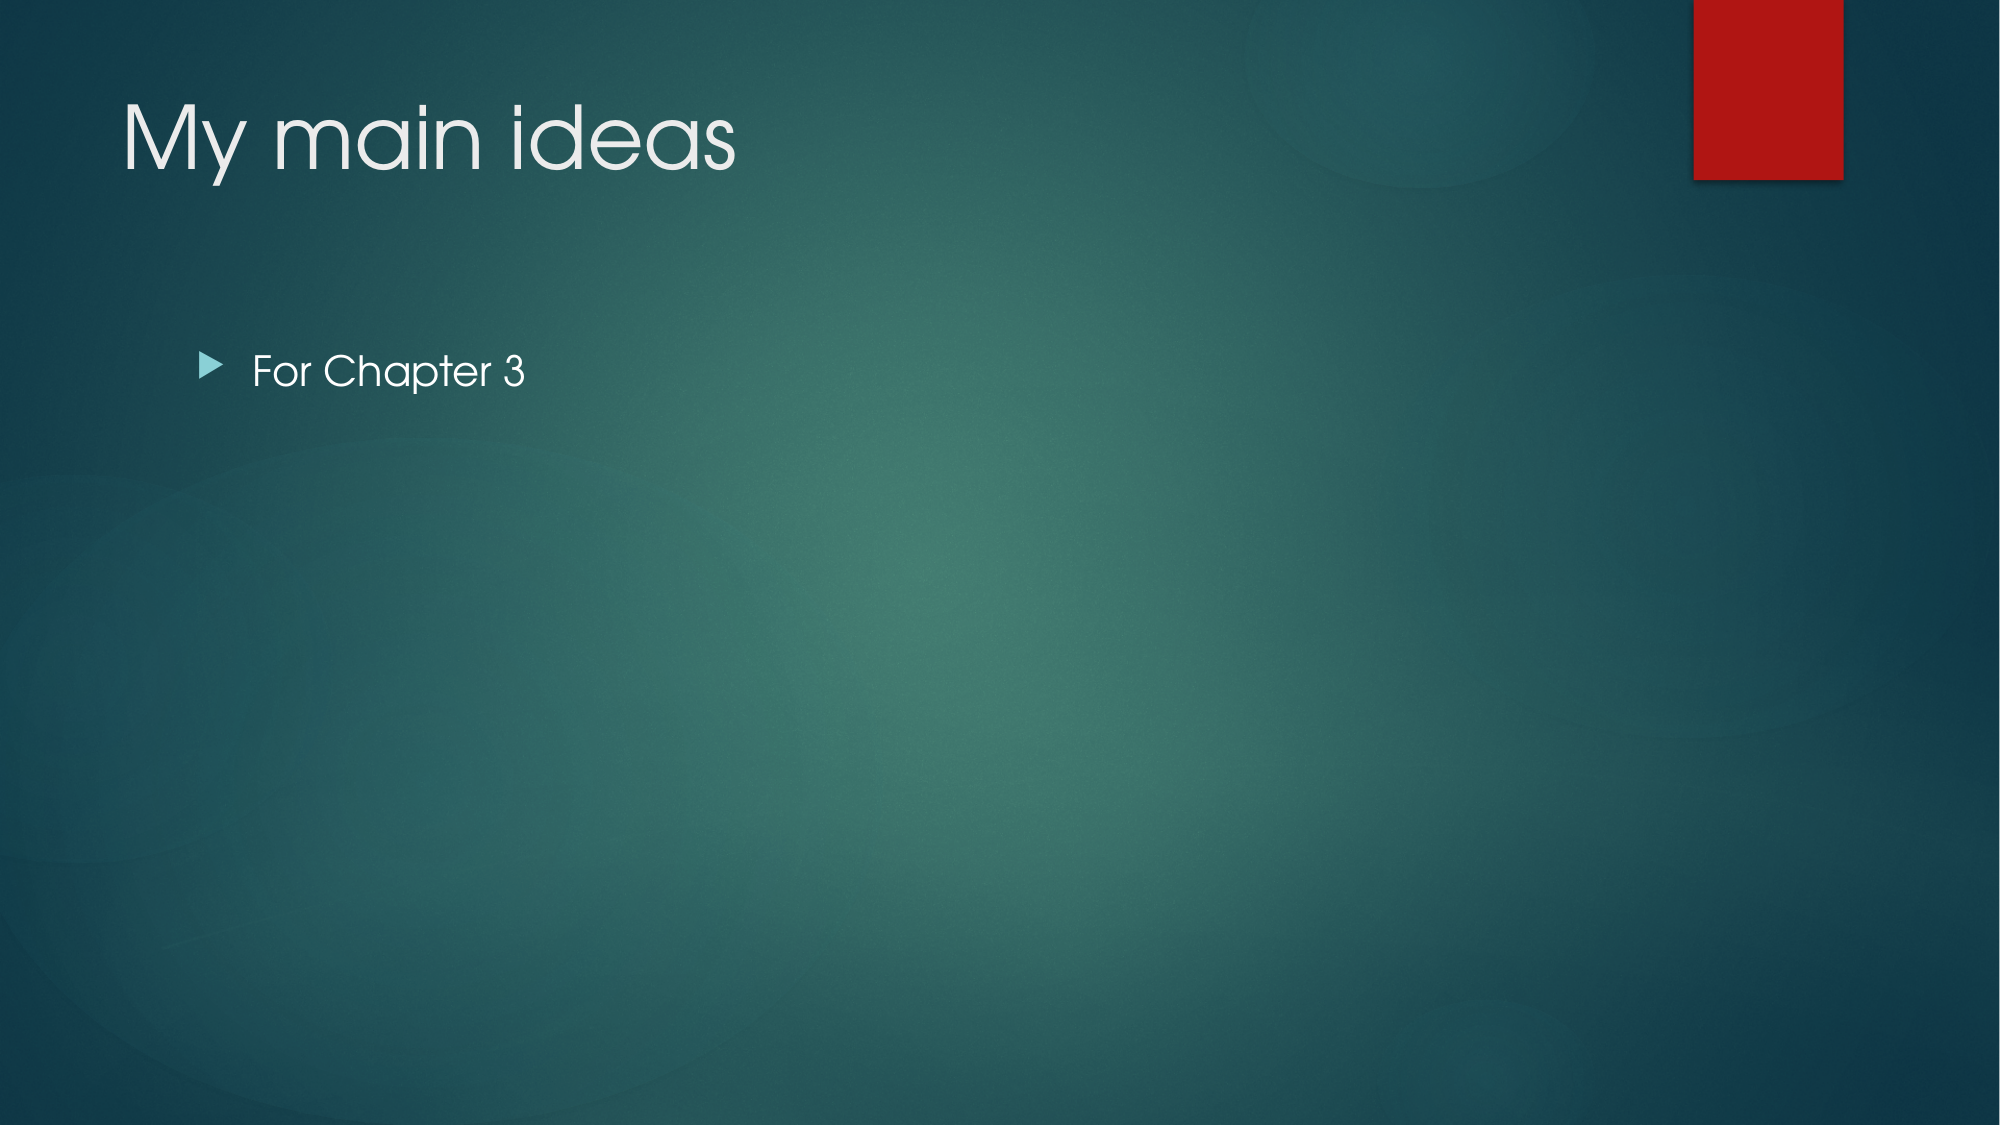

# My main ideas
For Chapter 3